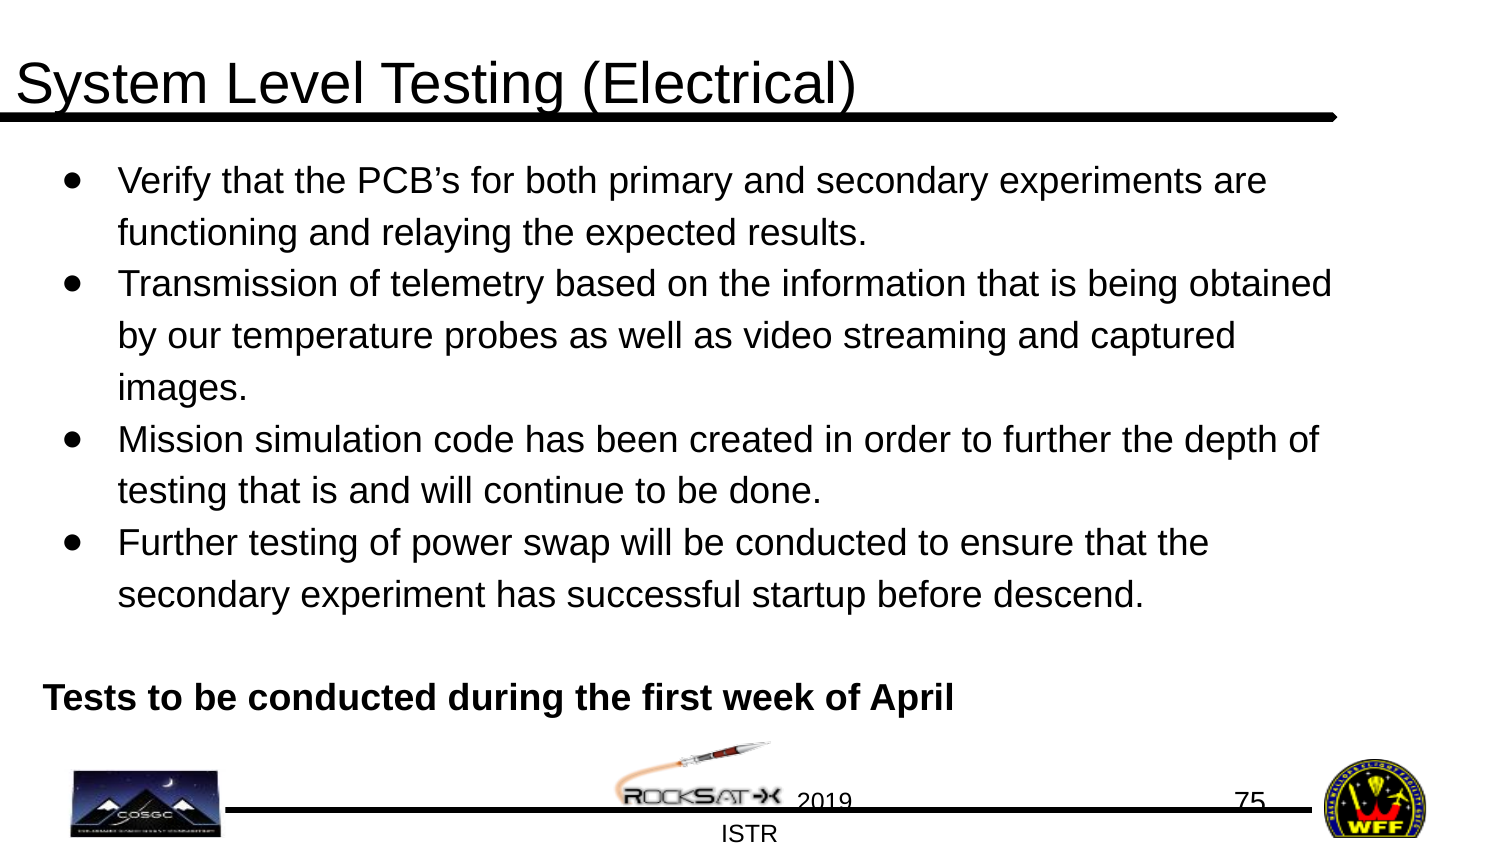

# System Level Testing (Electrical)
Verify that the PCB’s for both primary and secondary experiments are functioning and relaying the expected results.
Transmission of telemetry based on the information that is being obtained by our temperature probes as well as video streaming and captured images.
Mission simulation code has been created in order to further the depth of testing that is and will continue to be done.
Further testing of power swap will be conducted to ensure that the secondary experiment has successful startup before descend.

Tests to be conducted during the first week of April

75